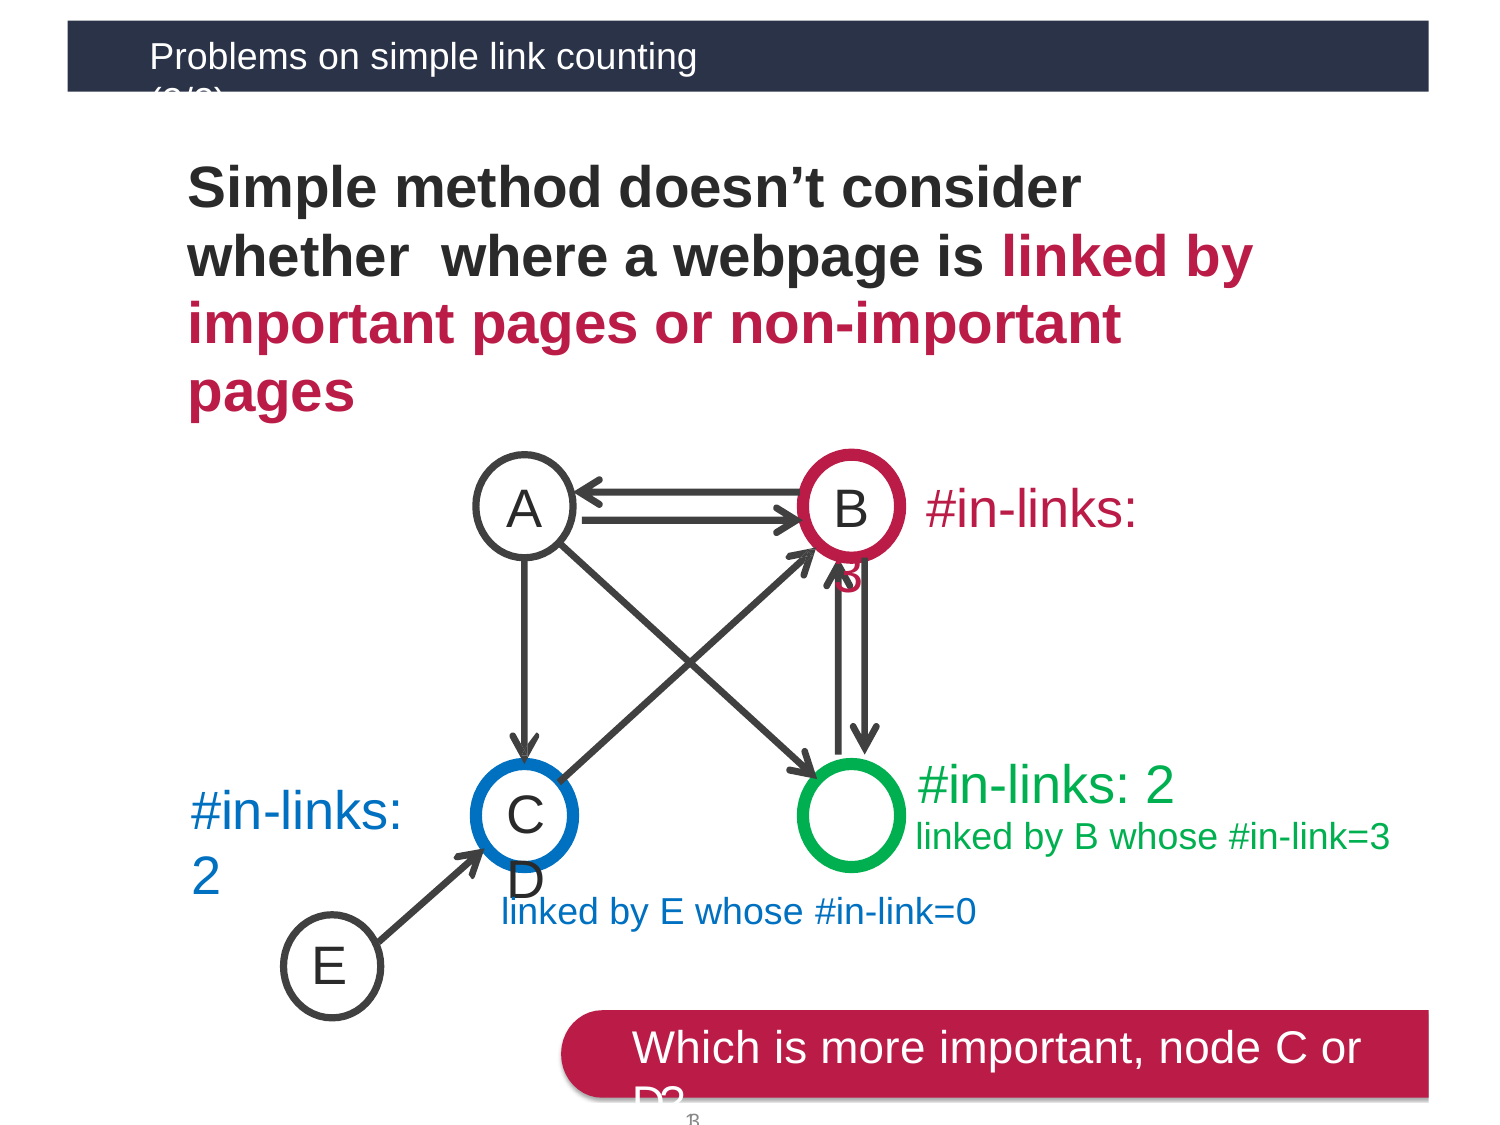

Problems on simple link counting (2/2)
# Simple method doesn’t consider whether  where a webpage is linked by
important pages or non-important pages

B	#in-links: 3
A

#in-links: 2
linked by B whose #in-link=3
#in-links: 2
C	D
linked by E whose #in-link=0
E
Which is more important, node C or D?13